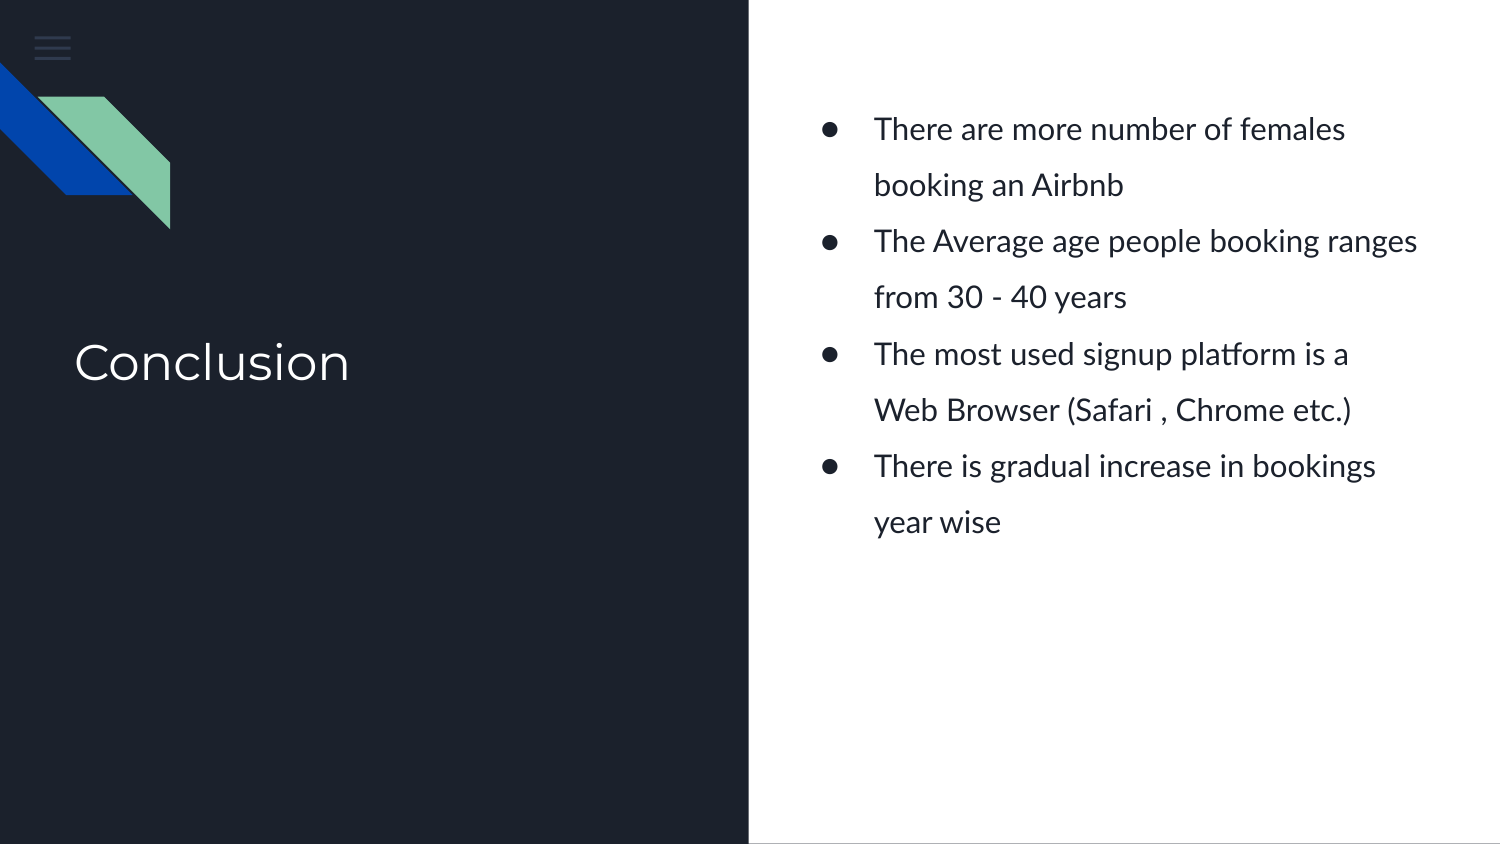

There are more number of females booking an Airbnb
The Average age people booking ranges from 30 - 40 years
The most used signup platform is a Web Browser (Safari , Chrome etc.)
There is gradual increase in bookings year wise
# Conclusion